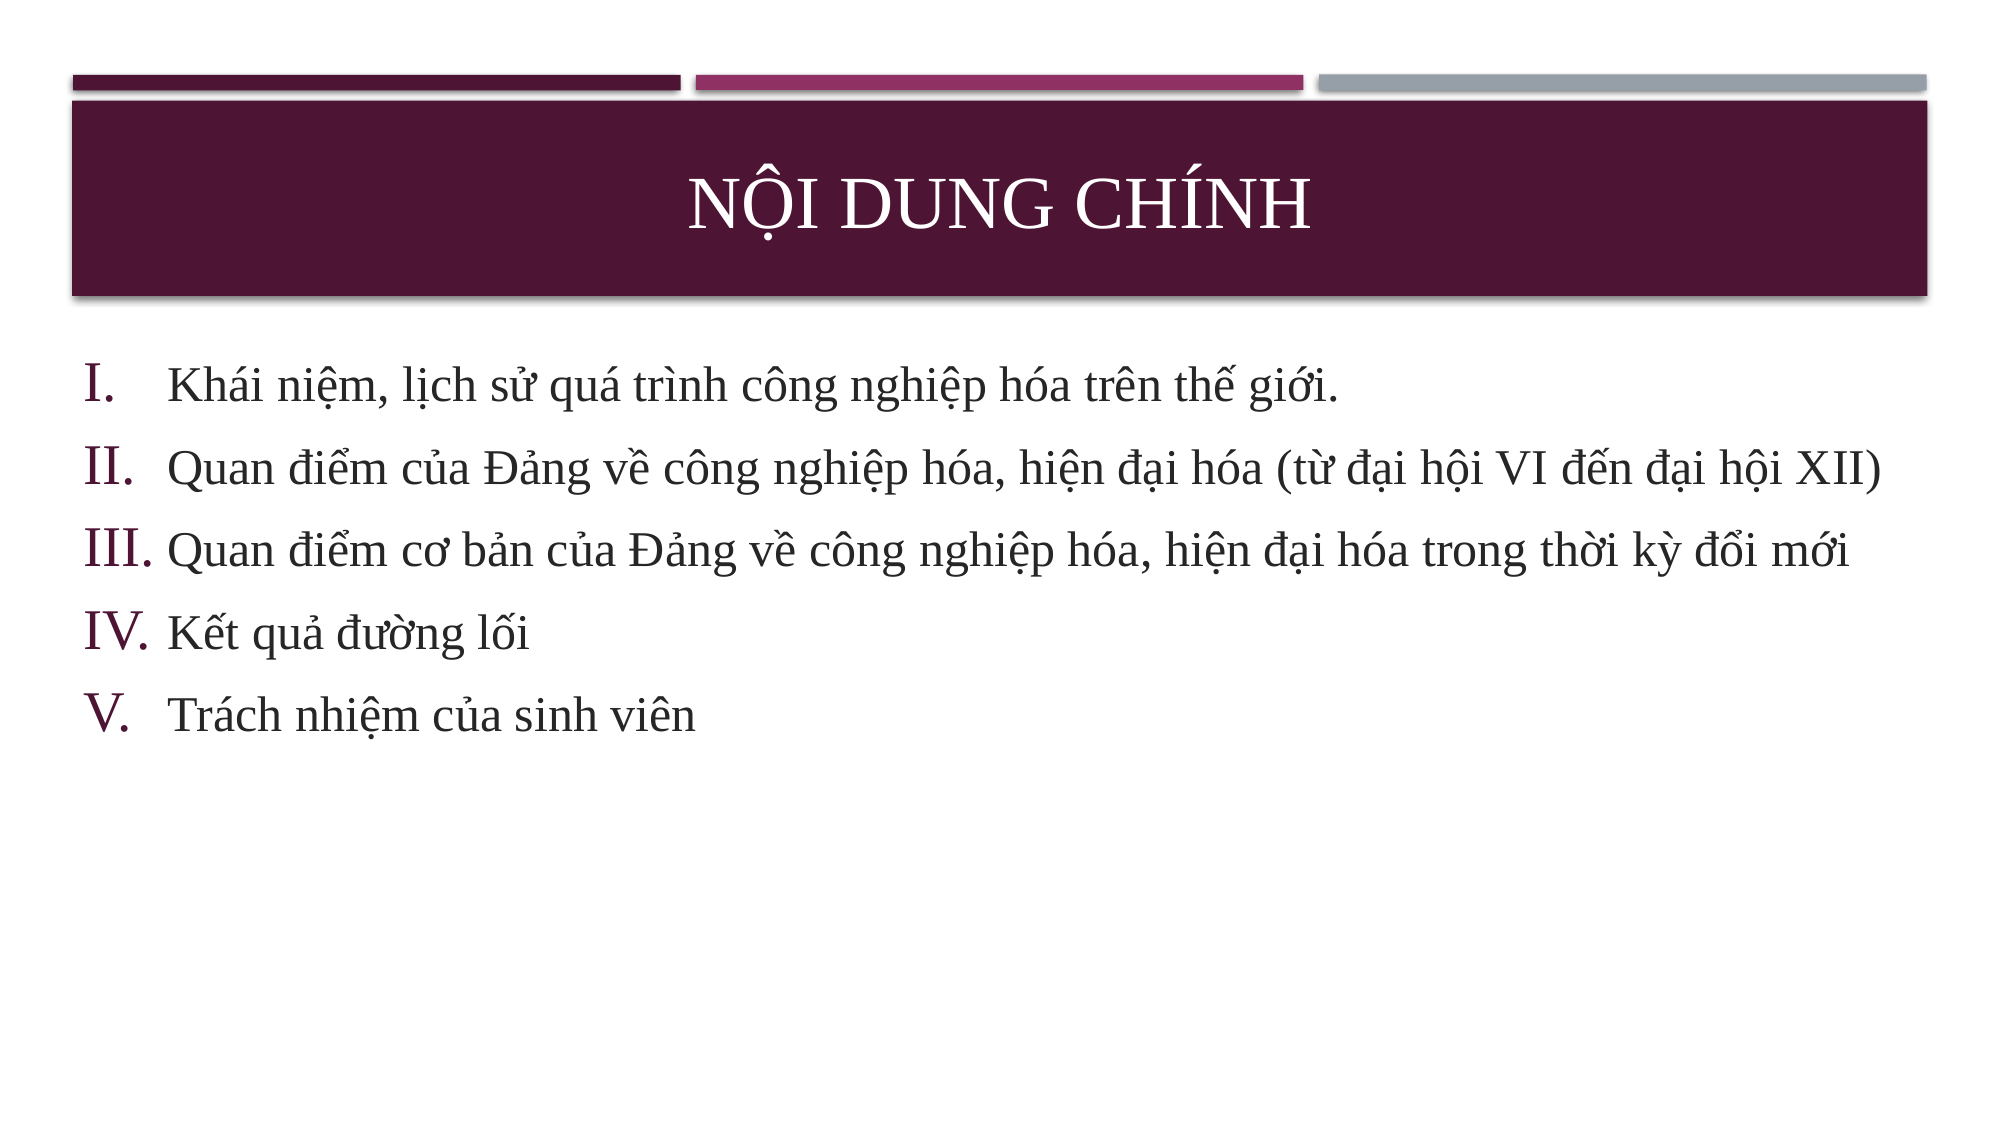

# Nội dung chính
Khái niệm, lịch sử quá trình công nghiệp hóa trên thế giới.
Quan điểm của Đảng về công nghiệp hóa, hiện đại hóa (từ đại hội VI đến đại hội XII)
Quan điểm cơ bản của Đảng về công nghiệp hóa, hiện đại hóa trong thời kỳ đổi mới
Kết quả đường lối
Trách nhiệm của sinh viên